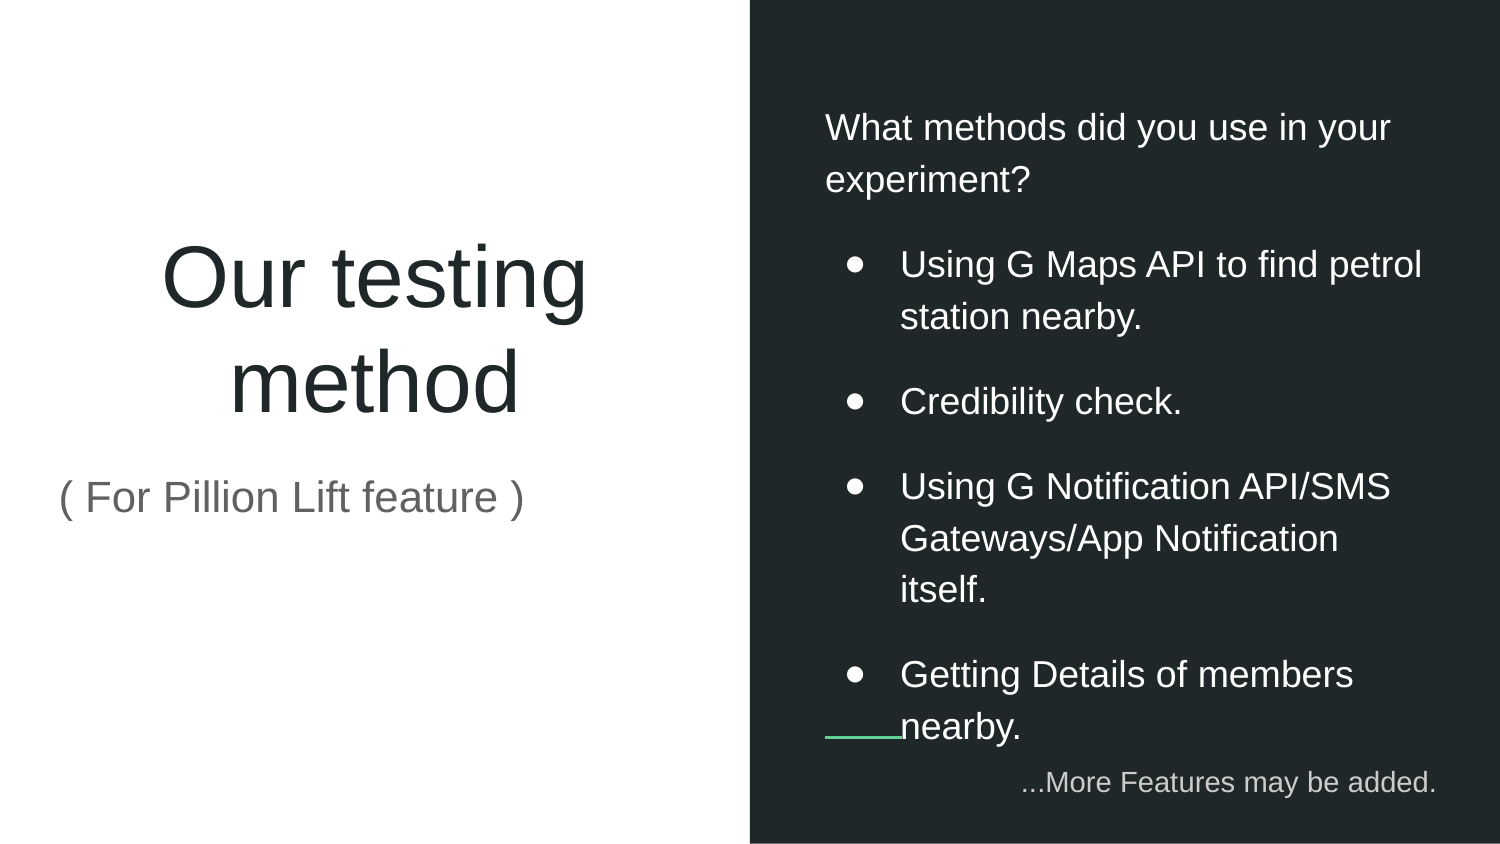

What methods did you use in your experiment?
Using G Maps API to find petrol station nearby.
Credibility check.
Using G Notification API/SMS Gateways/App Notification itself.
Getting Details of members nearby.
# Our testing method
( For Pillion Lift feature )
                       ...More Features may be added.